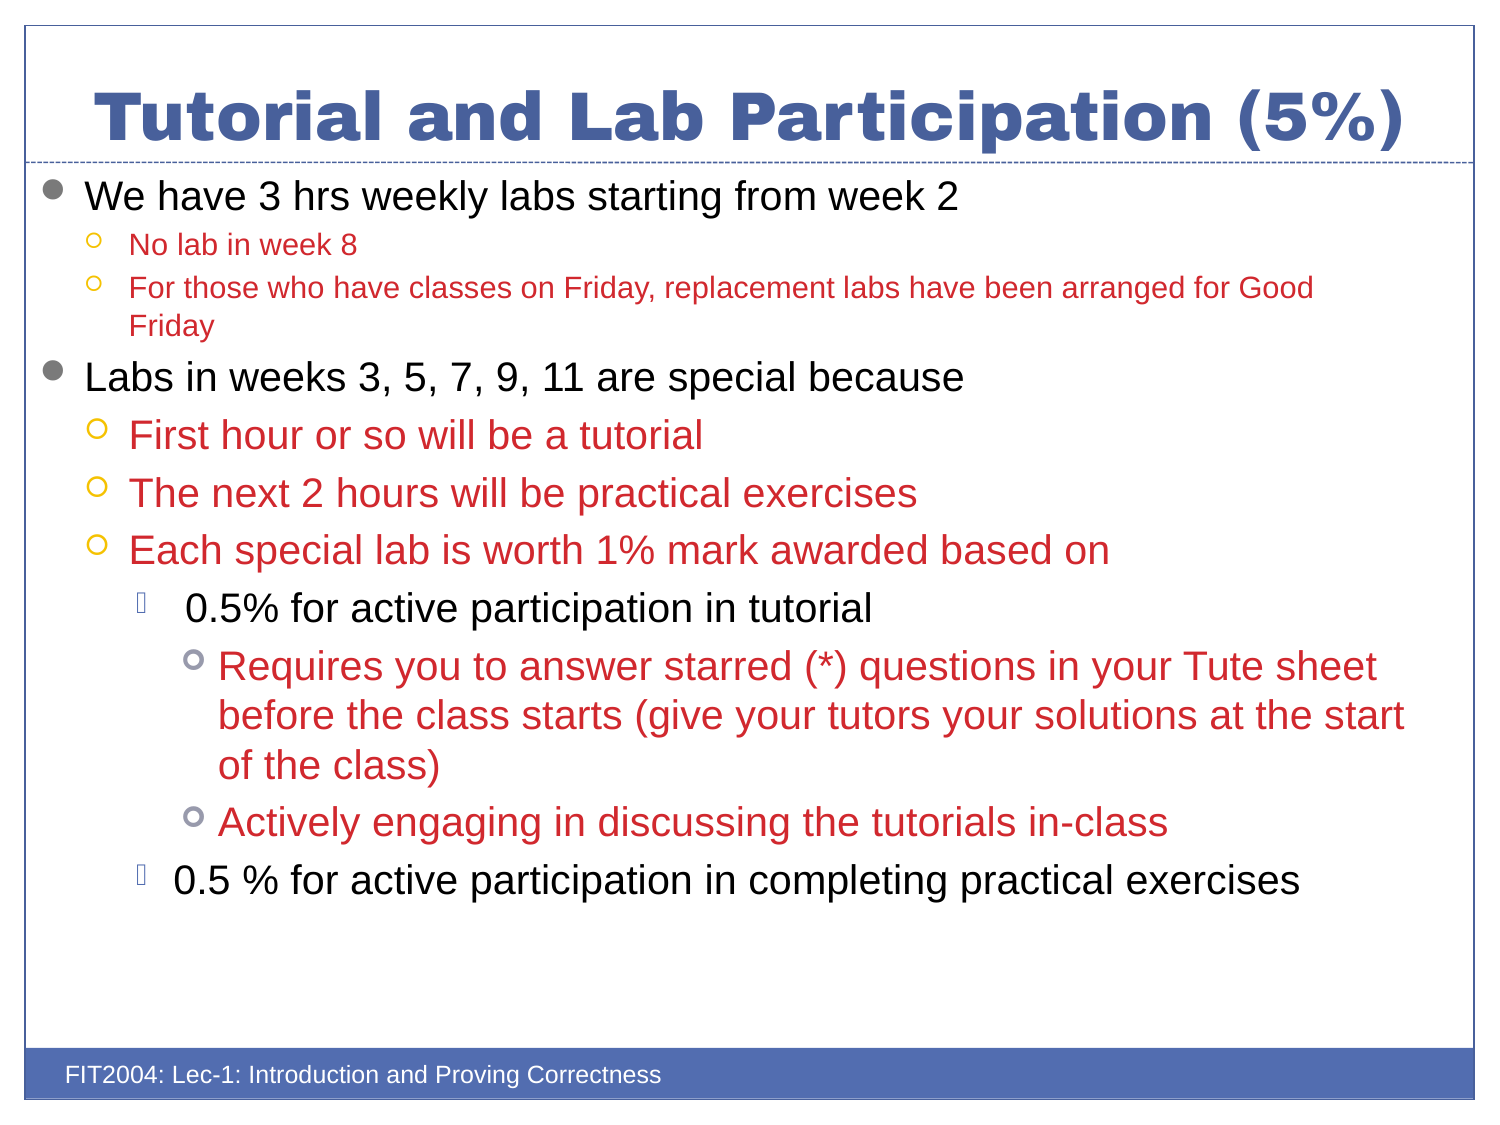

# Tutorial and Lab Participation (5%)
We have 3 hrs weekly labs starting from week 2
No lab in week 8
For those who have classes on Friday, replacement labs have been arranged for Good Friday
Labs in weeks 3, 5, 7, 9, 11 are special because
First hour or so will be a tutorial
The next 2 hours will be practical exercises
Each special lab is worth 1% mark awarded based on
 0.5% for active participation in tutorial
Requires you to answer starred (*) questions in your Tute sheet before the class starts (give your tutors your solutions at the start of the class)
Actively engaging in discussing the tutorials in-class
0.5 % for active participation in completing practical exercises
FIT2004: Lec-1: Introduction and Proving Correctness